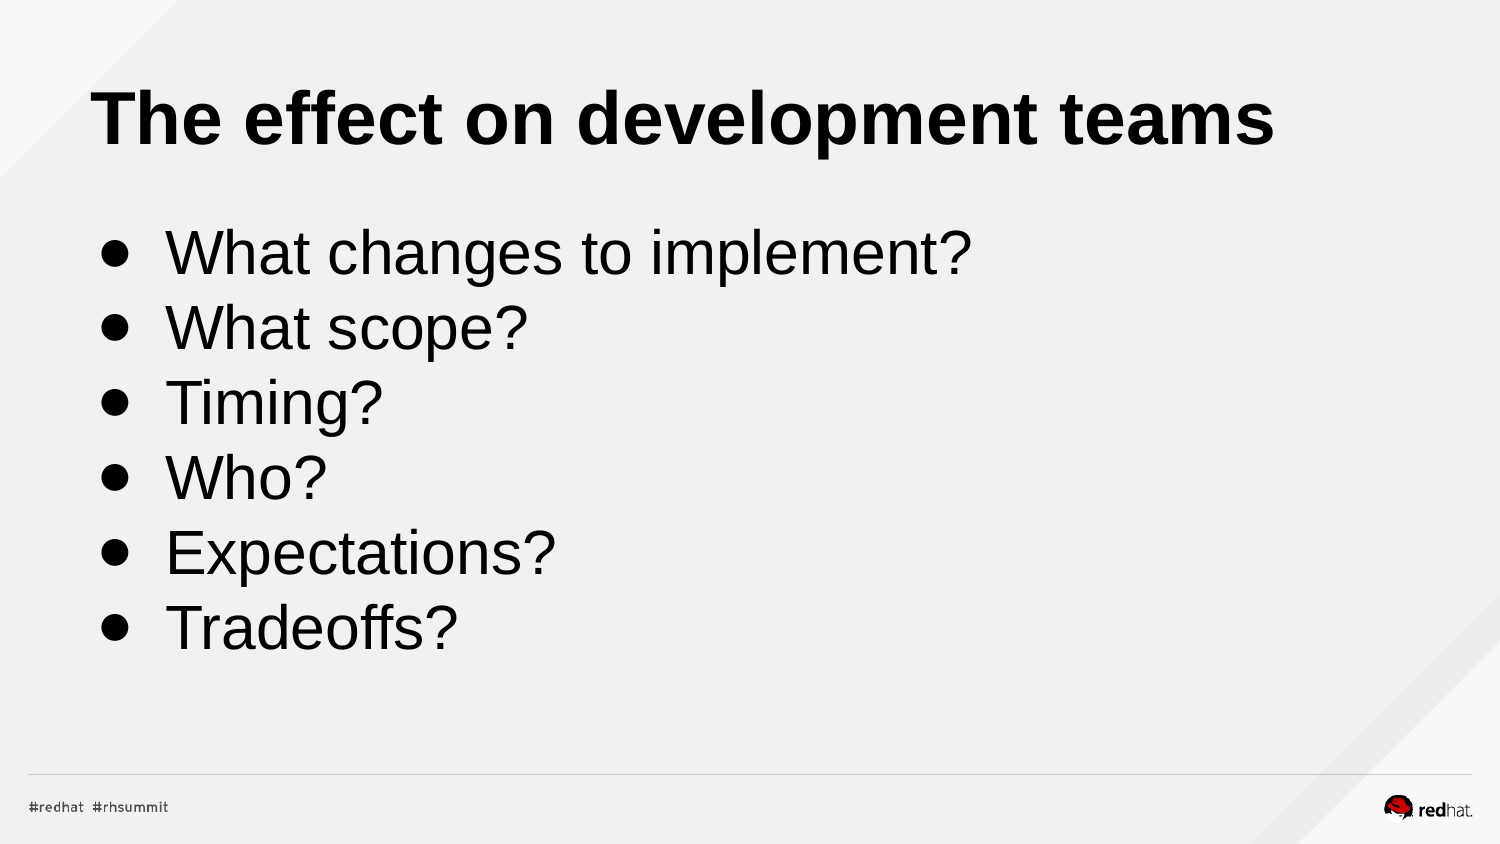

# The effect on development teams
What changes to implement?
What scope?
Timing?
Who?
Expectations?
Tradeoffs?